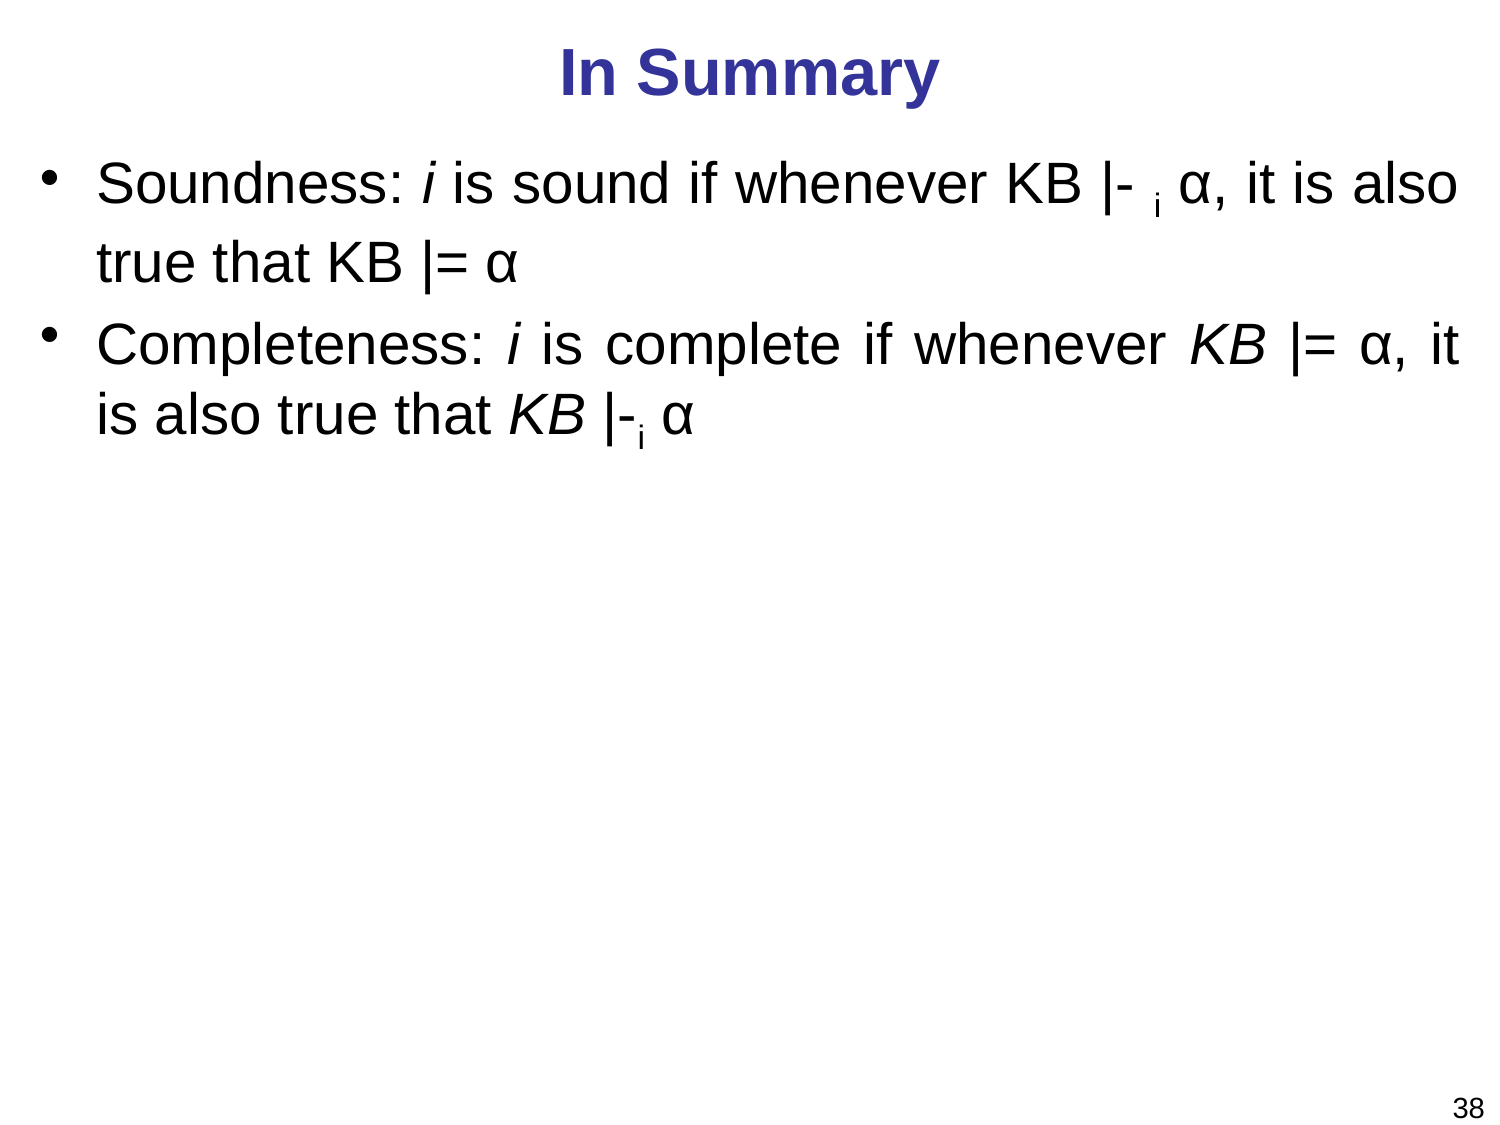

# In Summary
Soundness: i is sound if whenever KB |- i α, it is also true that KB |= α
Completeness: i is complete if whenever KB |= α, it is also true that KB |-i α

38